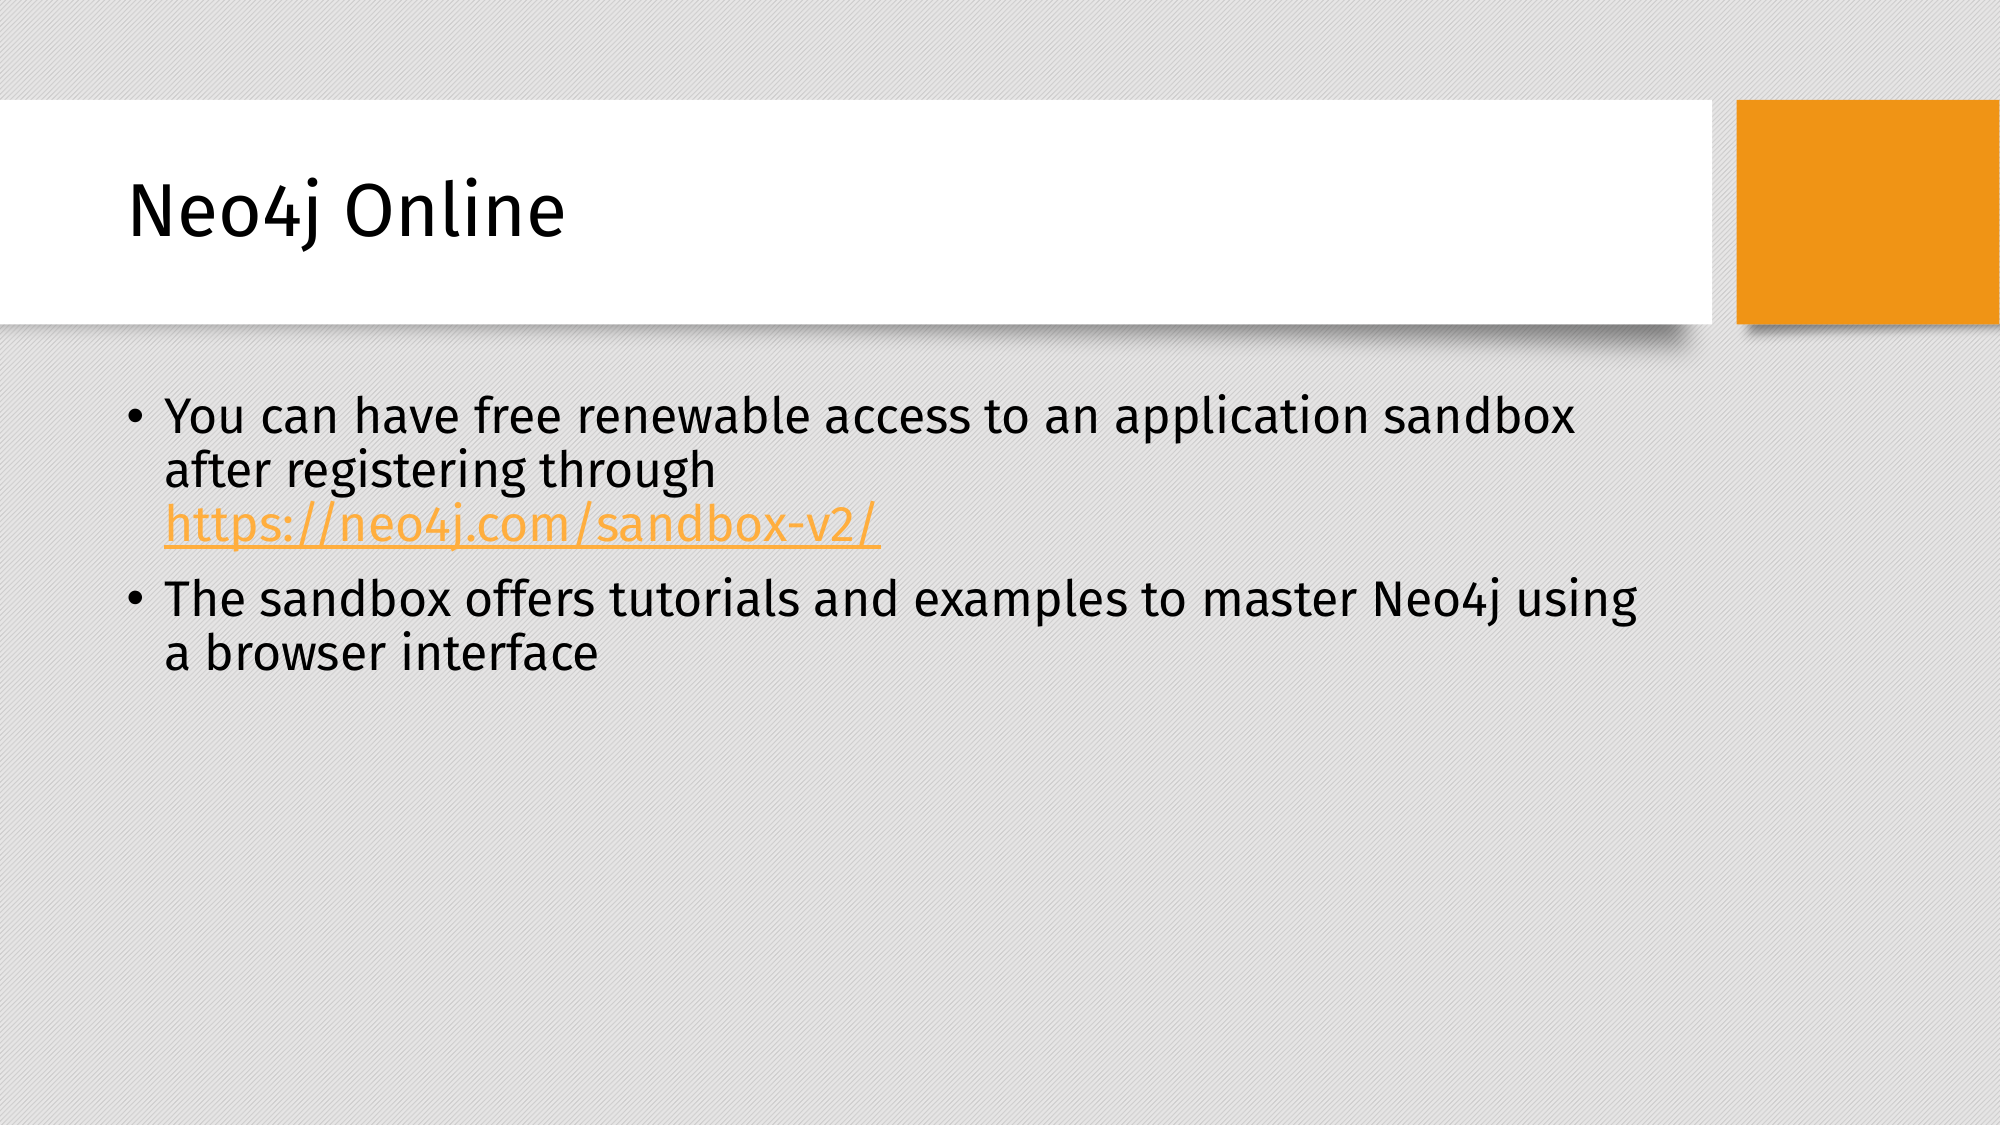

# Neo4j Online
You can have free renewable access to an application sandbox after registering through
https://neo4j.com/sandbox-v2/
The sandbox offers tutorials and examples to master Neo4j using a browser interface